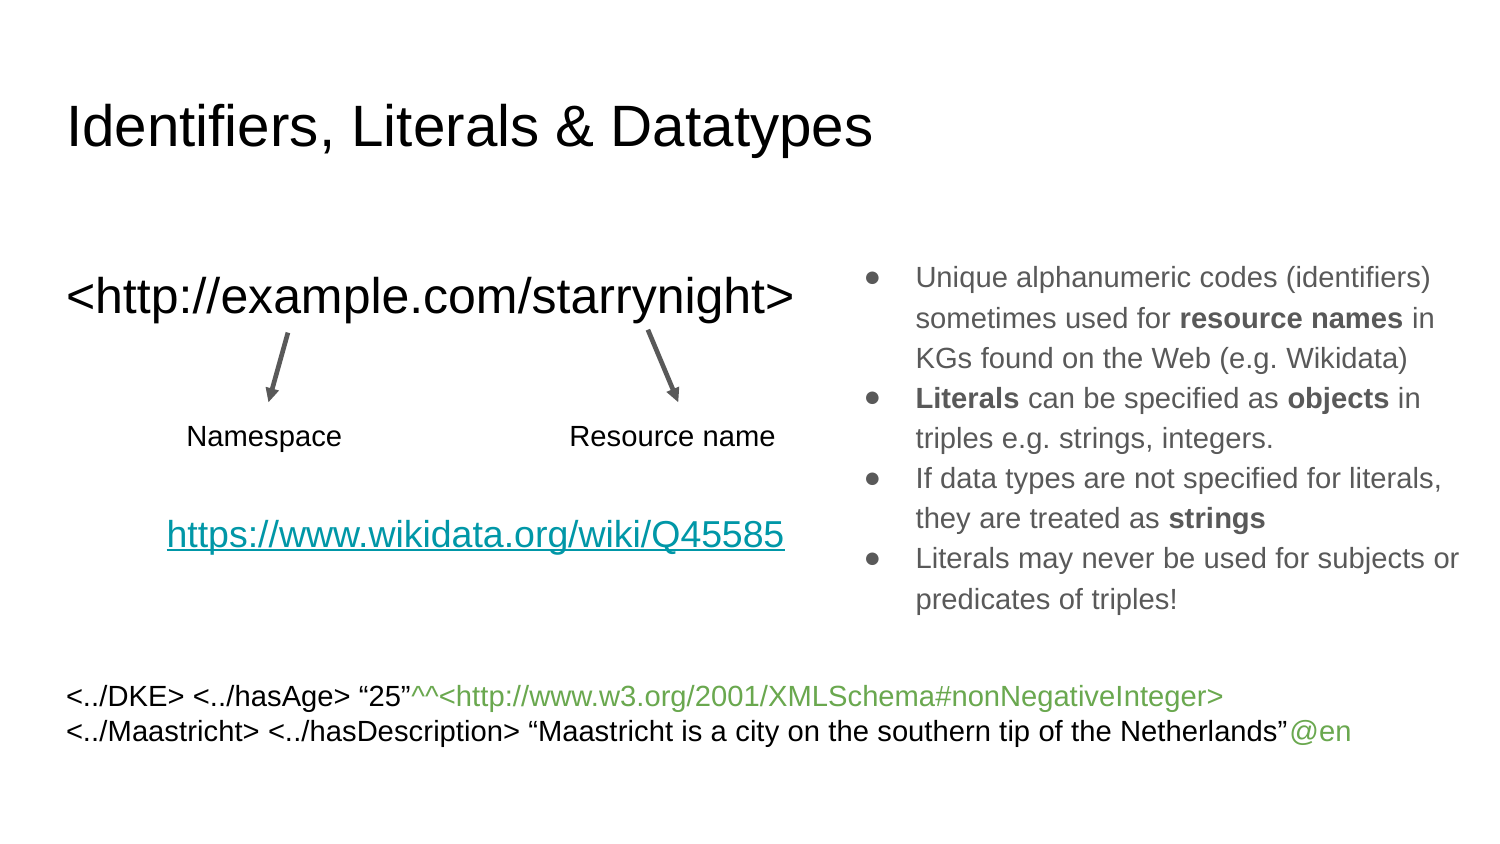

# Identifiers, Literals & Datatypes
Unique alphanumeric codes (identifiers) sometimes used for resource names in KGs found on the Web (e.g. Wikidata)
Literals can be specified as objects in triples e.g. strings, integers.
If data types are not specified for literals, they are treated as strings
Literals may never be used for subjects or predicates of triples!
<http://example.com/starrynight>

Namespace
Resource name
https://www.wikidata.org/wiki/Q45585
<../DKE> <../hasAge> “25”^^<http://www.w3.org/2001/XMLSchema#nonNegativeInteger>
<../Maastricht> <../hasDescription> “Maastricht is a city on the southern tip of the Netherlands”@en